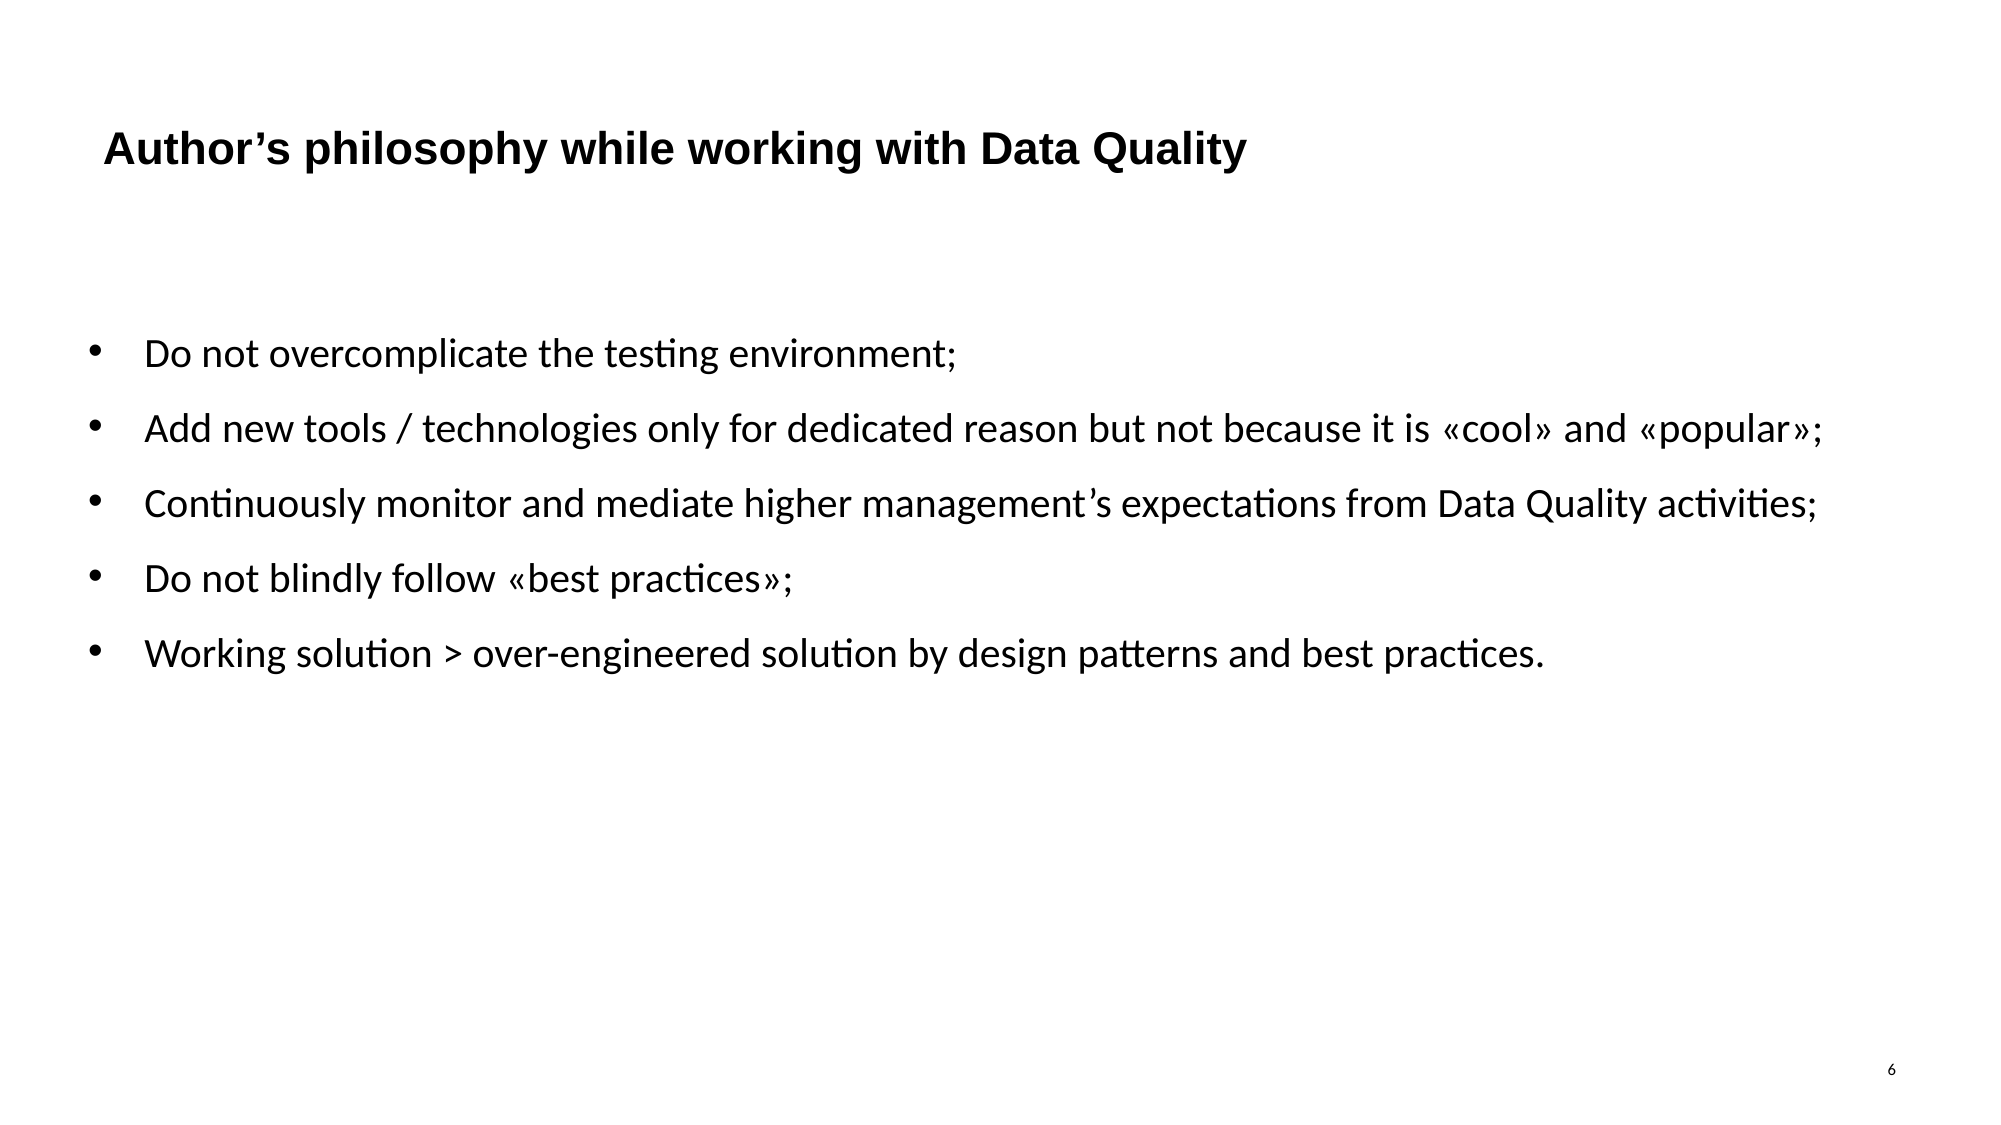

# Author’s philosophy while working with Data Quality
Do not overcomplicate the testing environment;
Add new tools / technologies only for dedicated reason but not because it is «cool» and «popular»;
Continuously monitor and mediate higher management’s expectations from Data Quality activities;
Do not blindly follow «best practices»;
Working solution > over-engineered solution by design patterns and best practices.